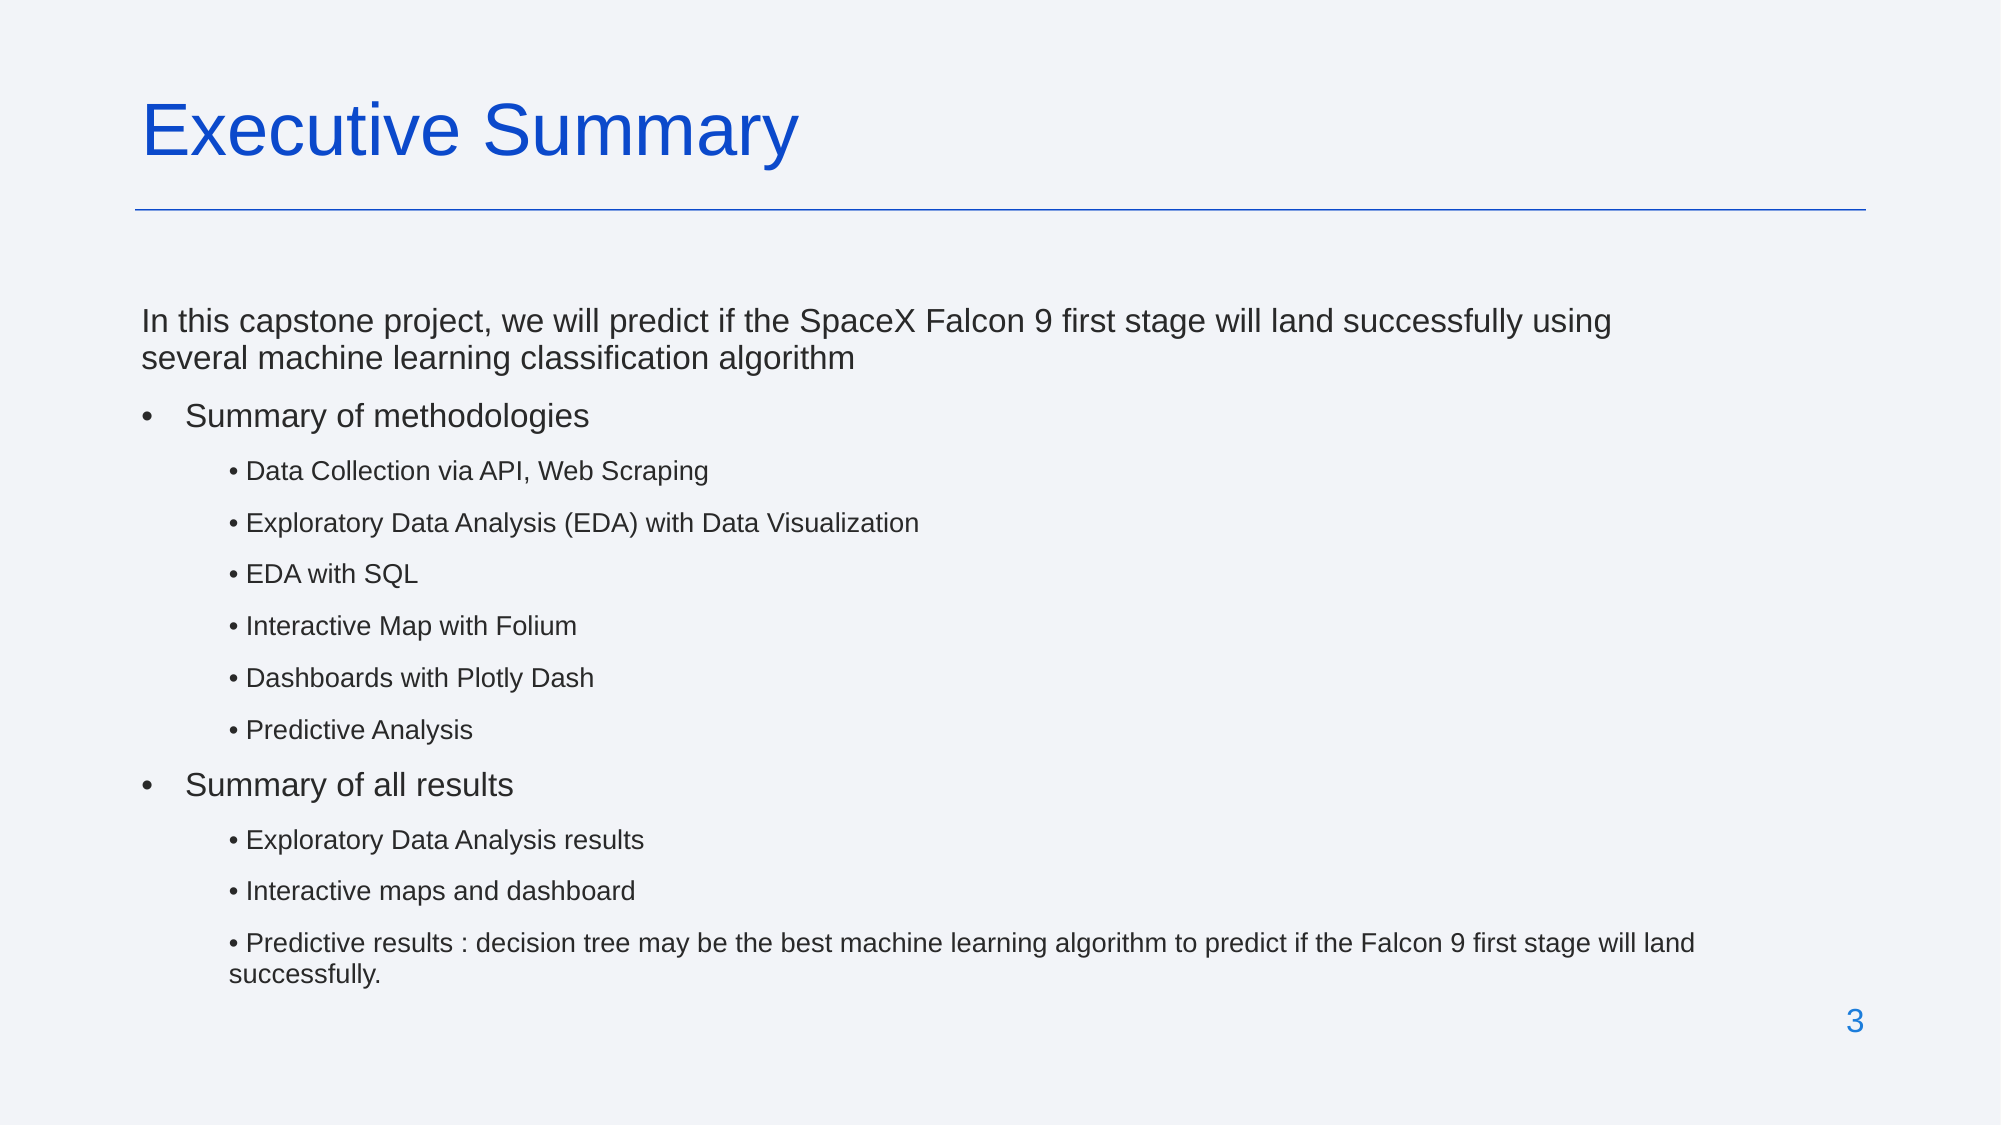

Executive Summary
In this capstone project, we will predict if the SpaceX Falcon 9 first stage will land successfully using several machine learning classification algorithm
Summary of methodologies
• Data Collection via API, Web Scraping
• Exploratory Data Analysis (EDA) with Data Visualization
• EDA with SQL
• Interactive Map with Folium
• Dashboards with Plotly Dash
• Predictive Analysis
Summary of all results
• Exploratory Data Analysis results
• Interactive maps and dashboard
• Predictive results : decision tree may be the best machine learning algorithm to predict if the Falcon 9 first stage will land successfully.
3